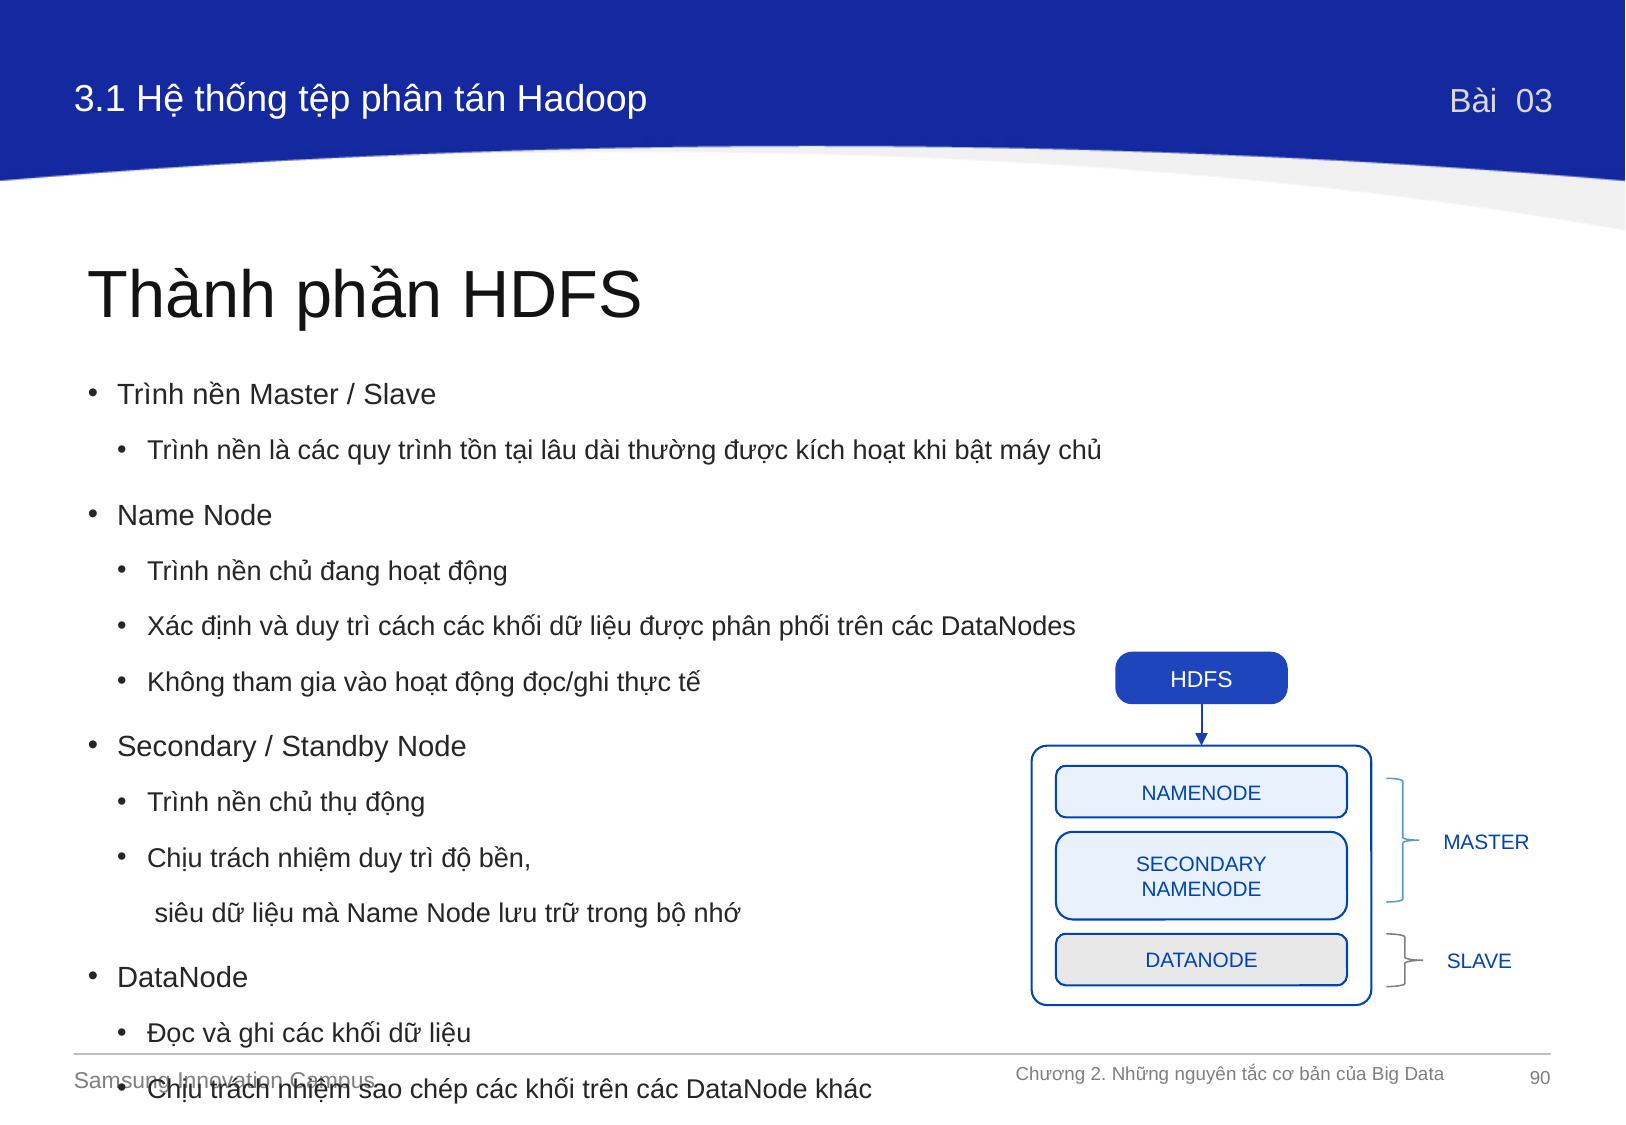

3.1 Hệ thống tệp phân tán Hadoop
Bài  03

Thành phần HDFS
Trình nền Master / Slave
Trình nền là các quy trình tồn tại lâu dài thường được kích hoạt khi bật máy chủ
Name Node
Trình nền chủ đang hoạt động
Xác định và duy trì cách các khối dữ liệu được phân phối trên các DataNodes
Không tham gia vào hoạt động đọc/ghi thực tế
Secondary / Standby Node
Trình nền chủ thụ động
Chịu trách nhiệm duy trì độ bền,
     siêu dữ liệu mà Name Node lưu trữ trong bộ nhớ
DataNode
Đọc và ghi các khối dữ liệu
Chịu trách nhiệm sao chép các khối trên các DataNode khác
HDFS

NAMENODE
SECONDARY
NAMENODE
DATANODE
MASTER
SLAVE